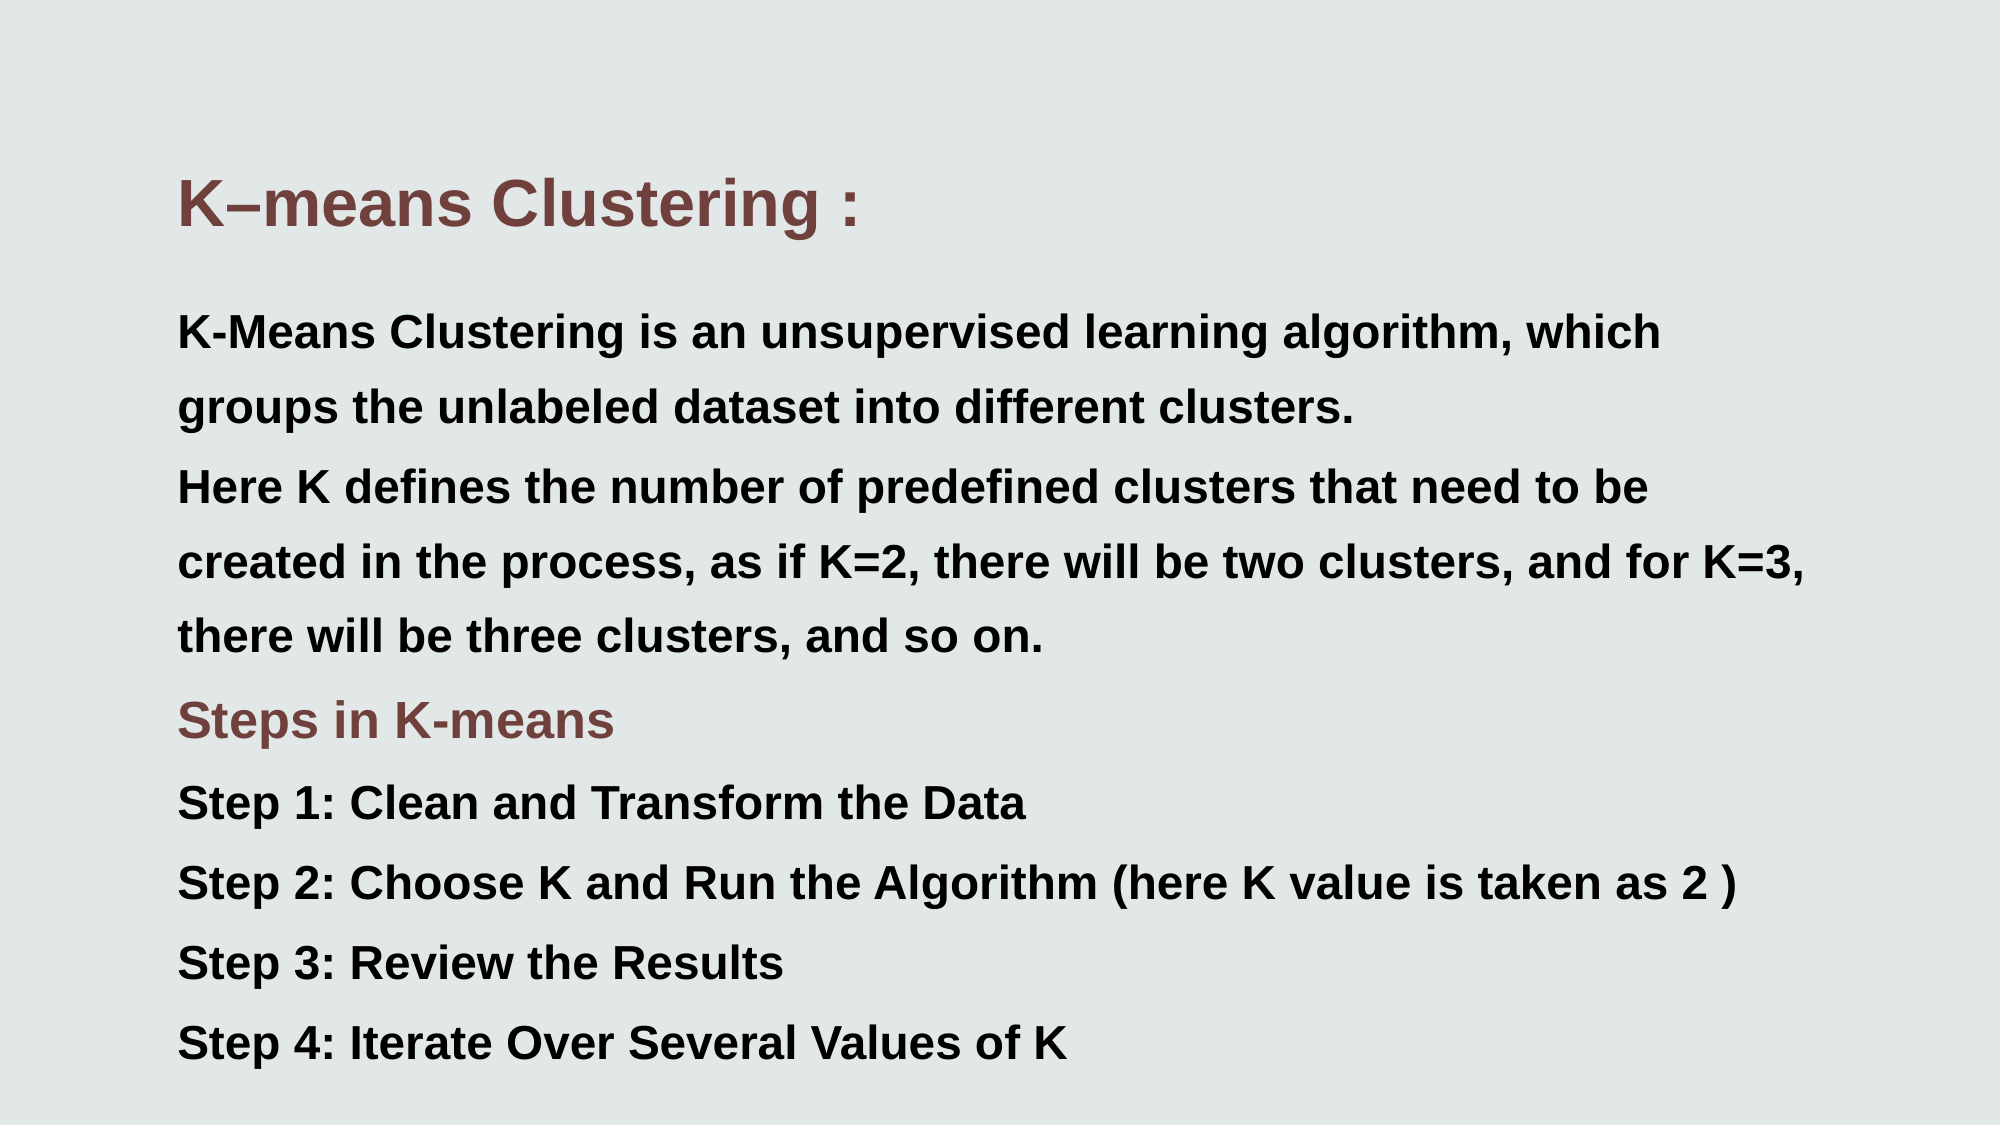

# K–means Clustering :
K-Means Clustering is an unsupervised learning algorithm, which groups the unlabeled dataset into different clusters.
Here K defines the number of predefined clusters that need to be created in the process, as if K=2, there will be two clusters, and for K=3, there will be three clusters, and so on.
Steps in K-means
Step 1: Clean and Transform the Data
Step 2: Choose K and Run the Algorithm (here K value is taken as 2 )
Step 3: Review the Results
Step 4: Iterate Over Several Values of K